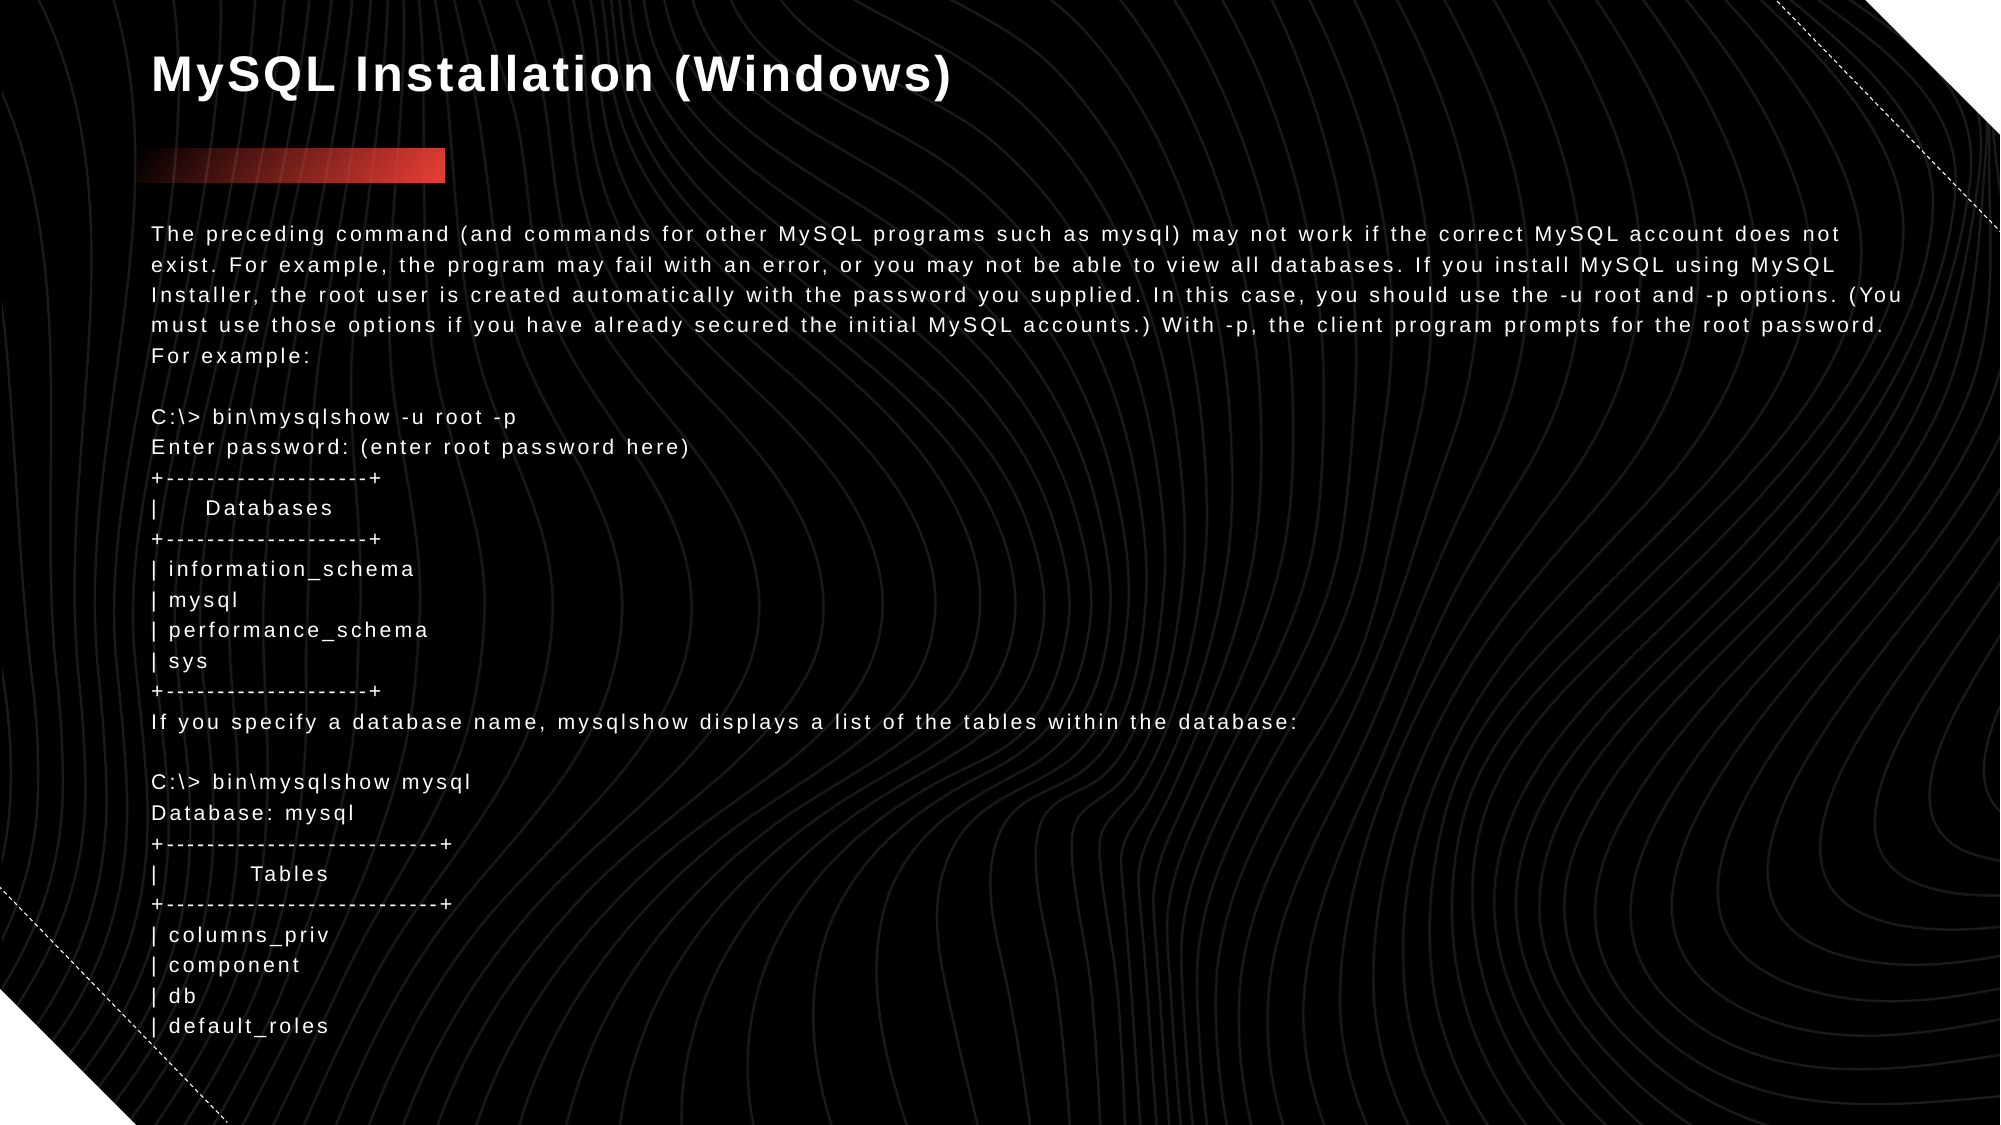

# MySQL Installation (Windows)
The preceding command (and commands for other MySQL programs such as mysql) may not work if the correct MySQL account does not exist. For example, the program may fail with an error, or you may not be able to view all databases. If you install MySQL using MySQL Installer, the root user is created automatically with the password you supplied. In this case, you should use the -u root and -p options. (You must use those options if you have already secured the initial MySQL accounts.) With -p, the client program prompts for the root password. For example:

C:\> bin\mysqlshow -u root -p
Enter password: (enter root password here)
+--------------------+
|     Databases
+--------------------+
| information_schema
| mysql
| performance_schema
| sys
+--------------------+
If you specify a database name, mysqlshow displays a list of the tables within the database:

C:\> bin\mysqlshow mysql
Database: mysql
+---------------------------+
|          Tables
+---------------------------+
| columns_priv
| component
| db
| default_roles